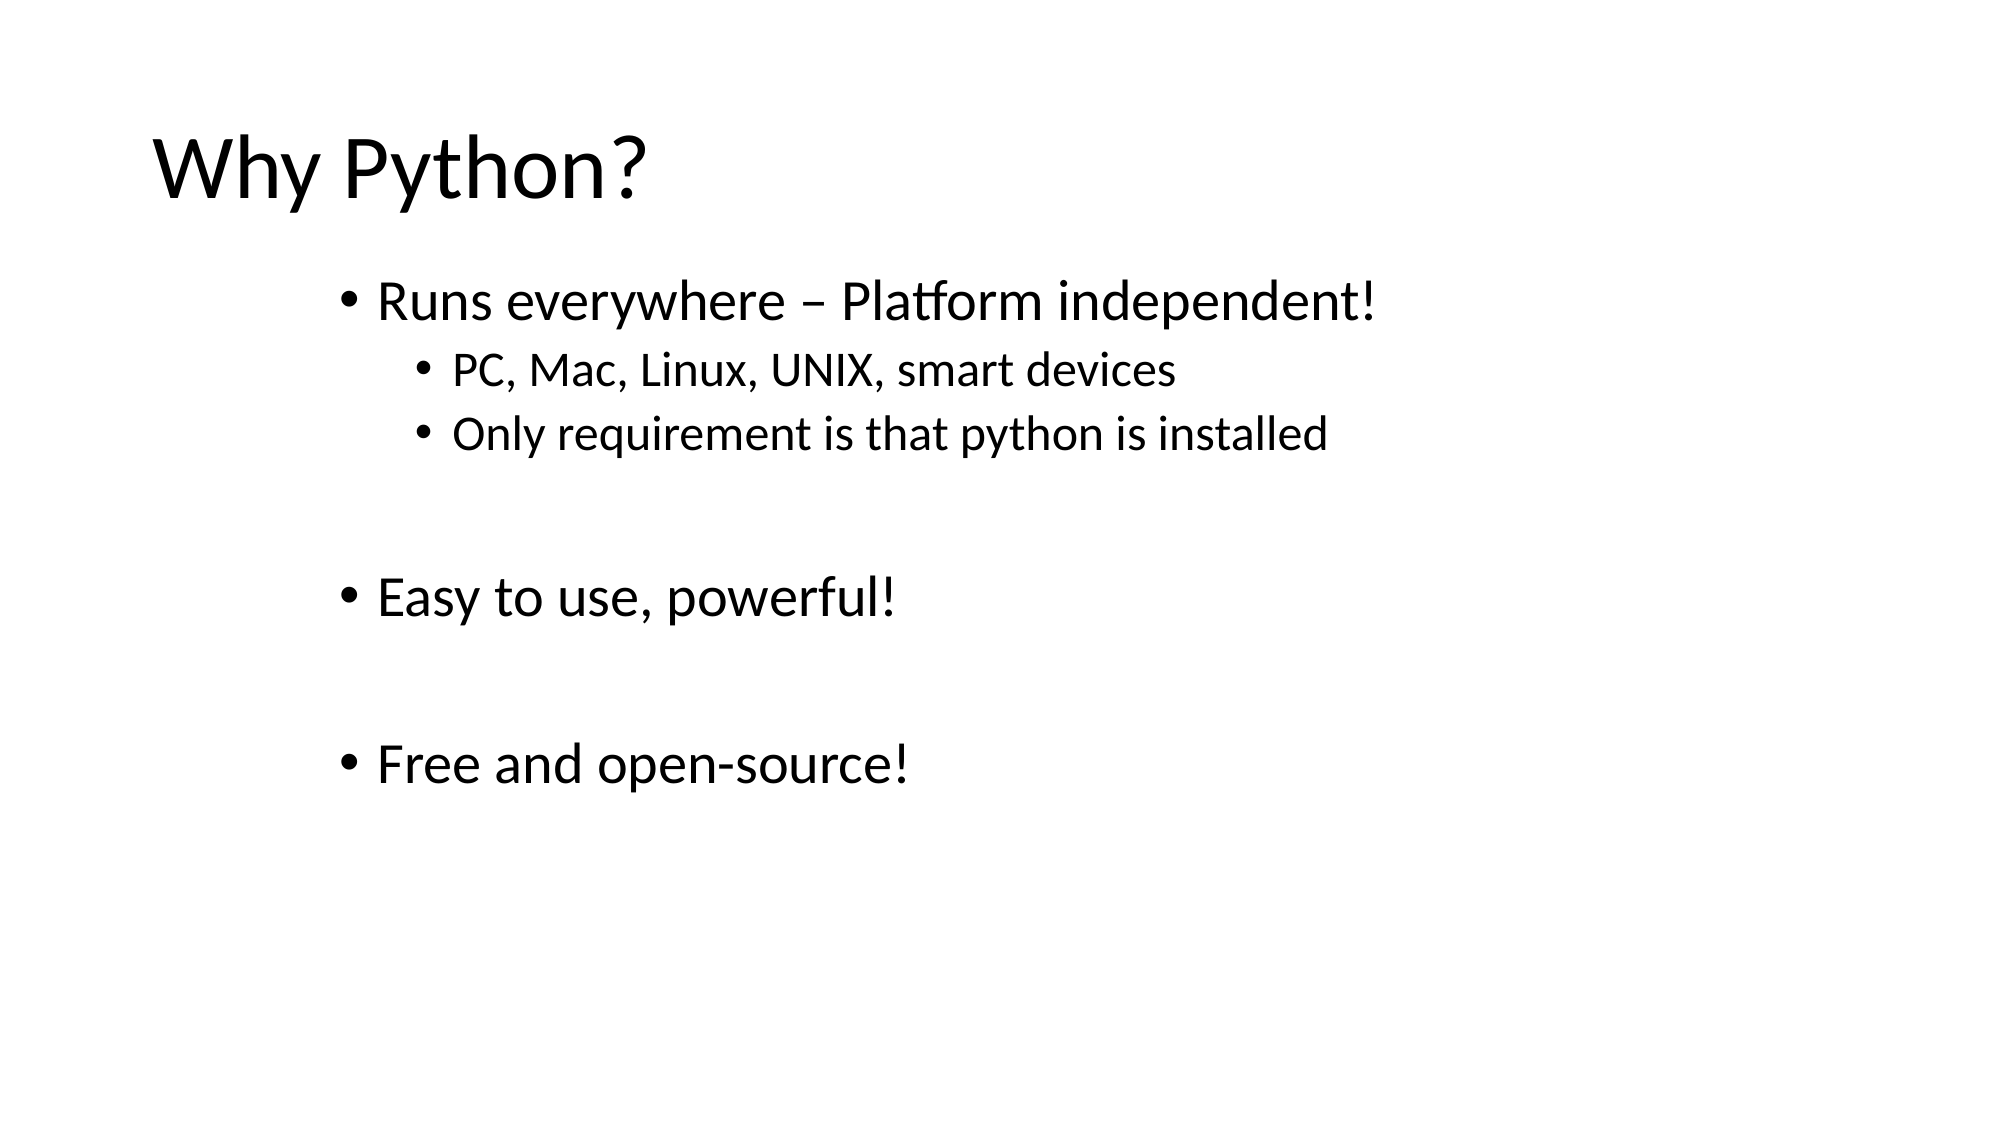

# Why Python?
Runs everywhere – Platform independent!
PC, Mac, Linux, UNIX, smart devices
Only requirement is that python is installed

Easy to use, powerful!

Free and open-source!